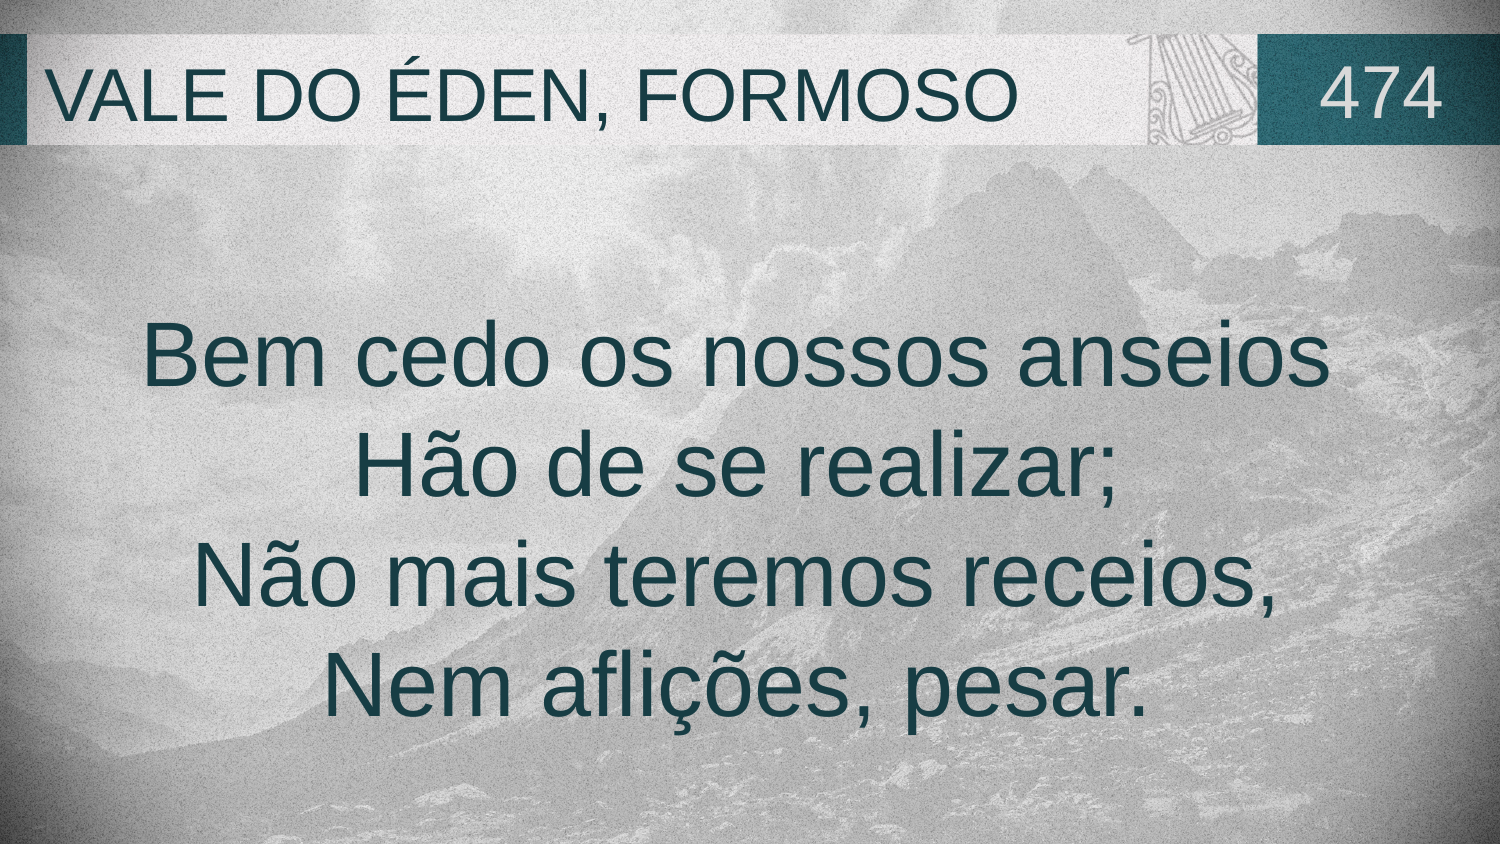

# VALE DO ÉDEN, FORMOSO
474
Bem cedo os nossos anseios
Hão de se realizar;
Não mais teremos receios,
Nem aflições, pesar.